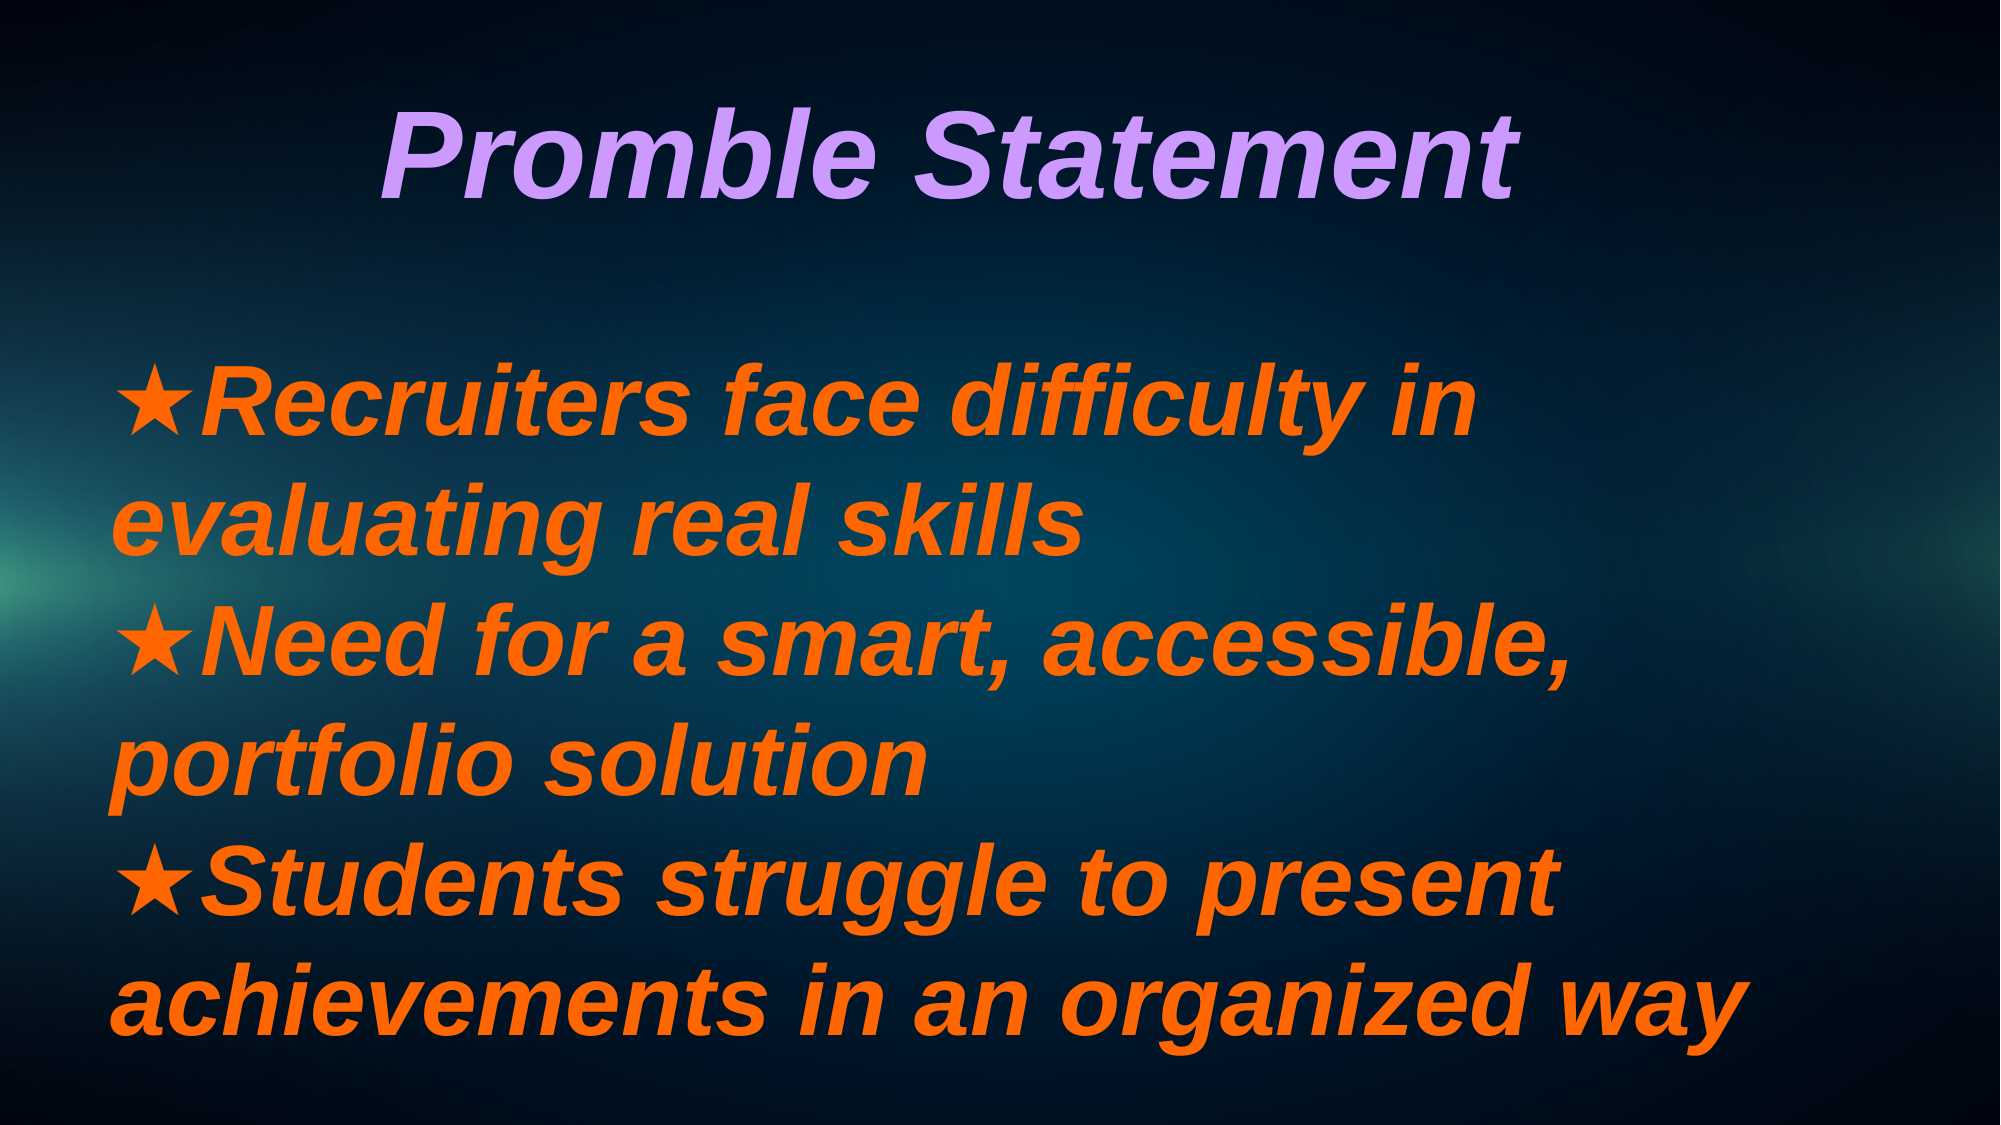

Promble Statement

★Recruiters face difficulty in evaluating real skills
★Need for a smart, accessible, portfolio solution
★Students struggle to present achievements in an organized way